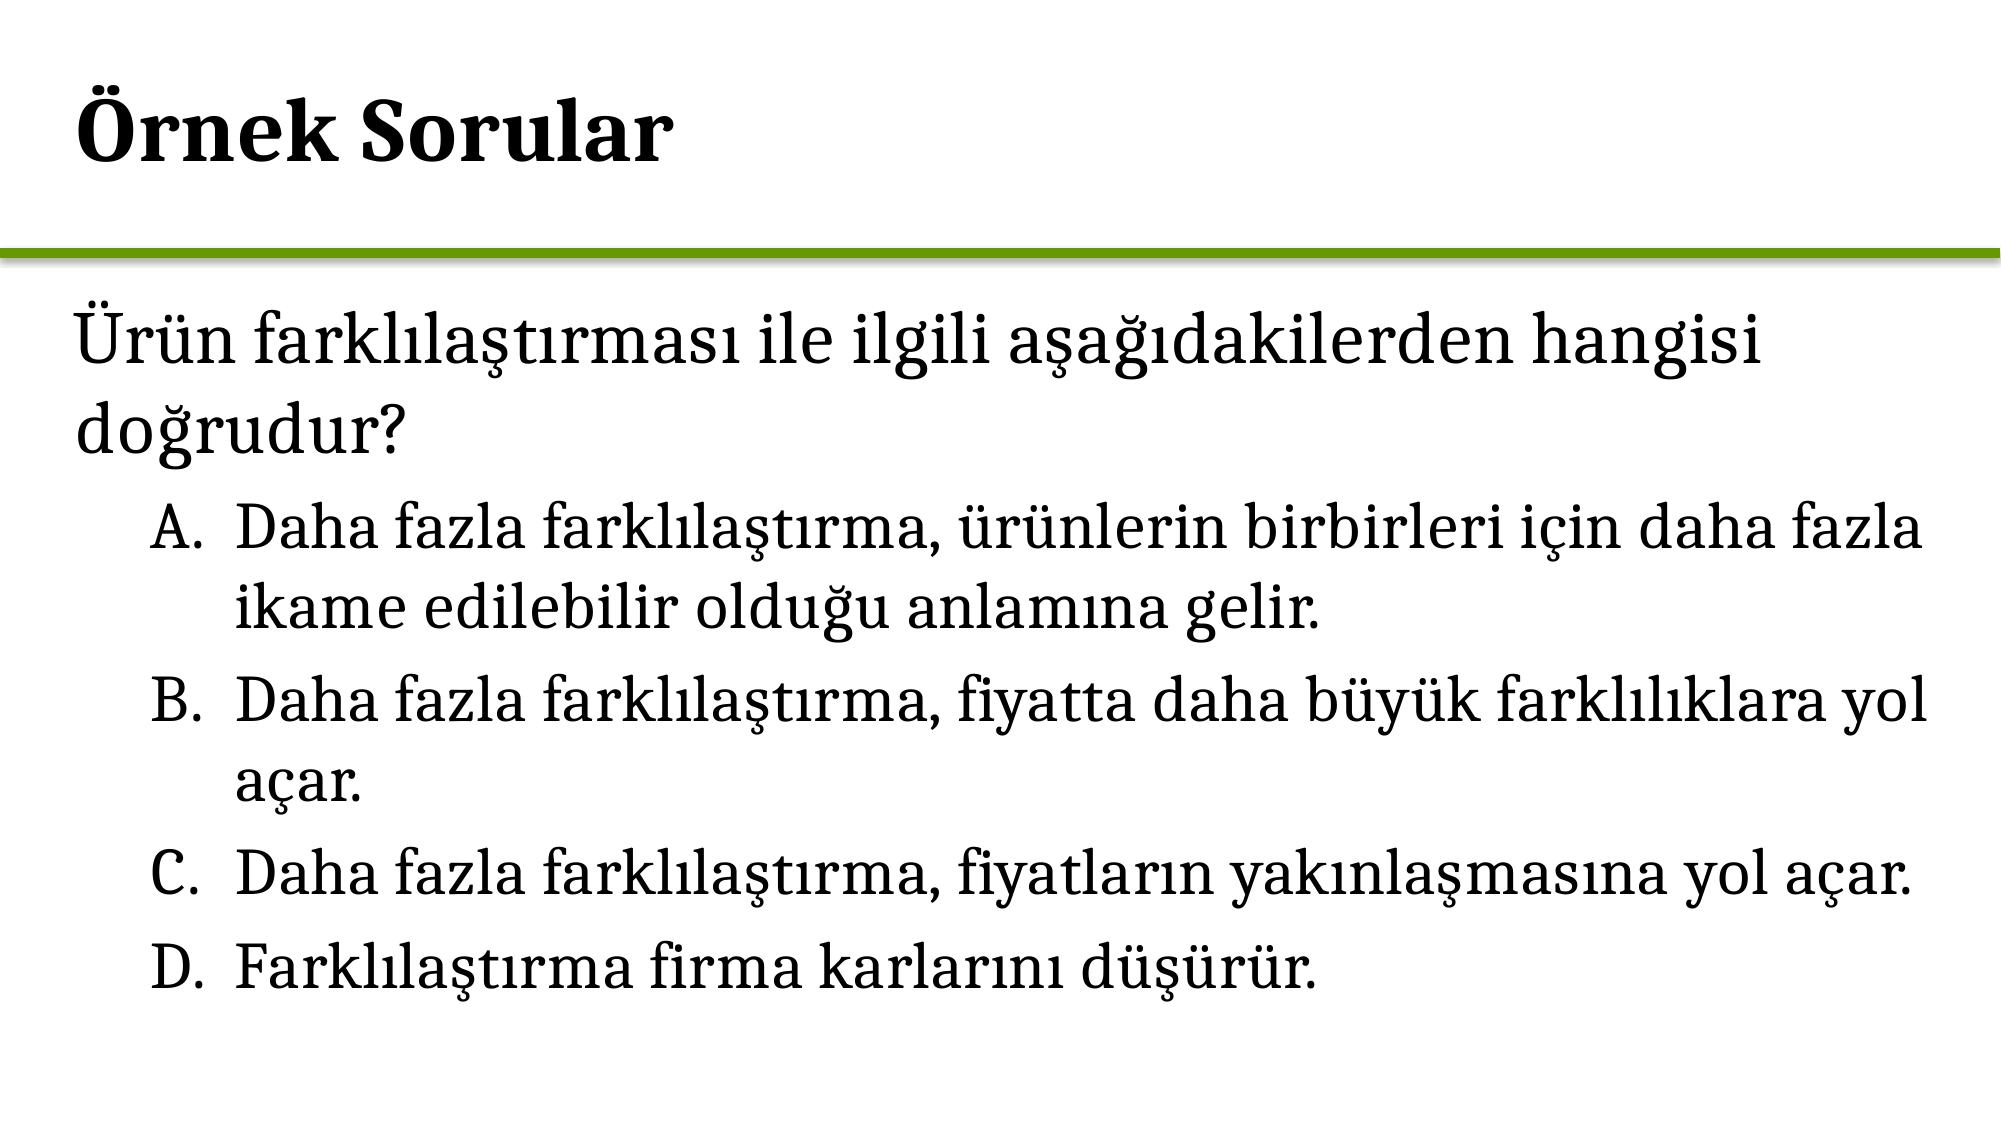

Örnek Sorular
Ürün farklılaştırması ile ilgili aşağıdakilerden hangisi doğrudur?
Daha fazla farklılaştırma, ürünlerin birbirleri için daha fazla ikame edilebilir olduğu anlamına gelir.
Daha fazla farklılaştırma, fiyatta daha büyük farklılıklara yol açar.
Daha fazla farklılaştırma, fiyatların yakınlaşmasına yol açar.
Farklılaştırma firma karlarını düşürür.